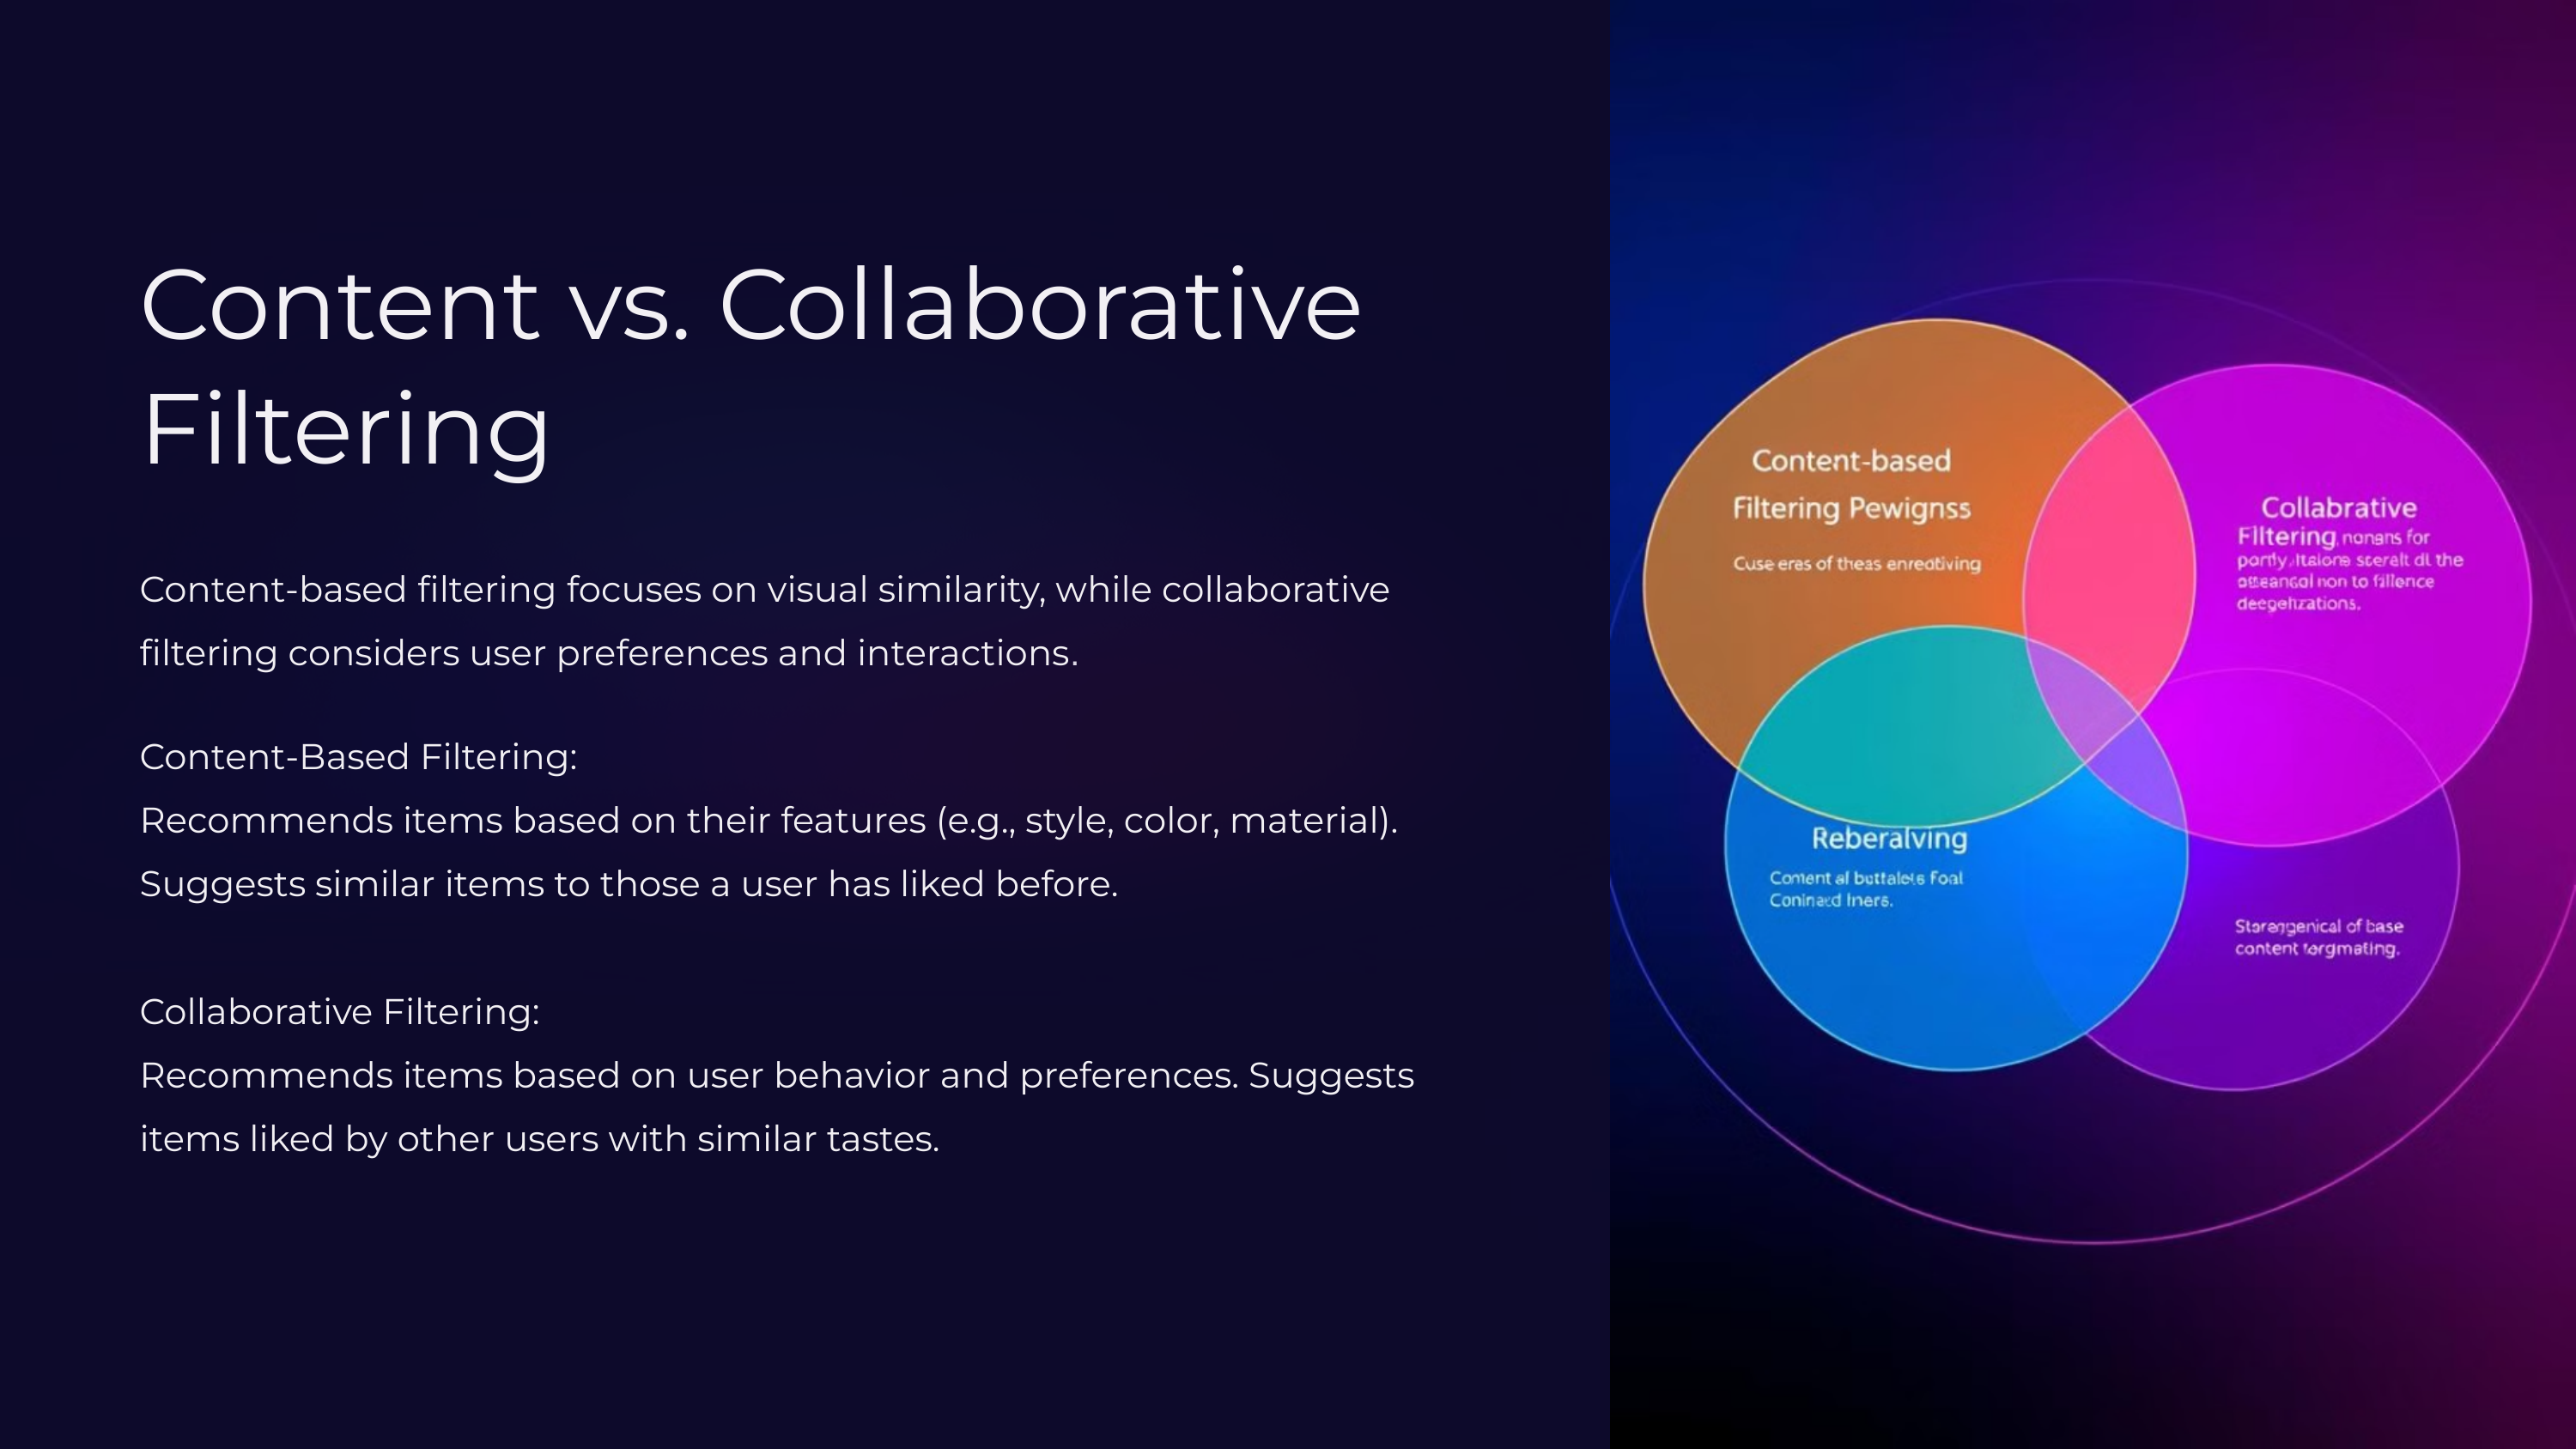

Content vs. Collaborative Filtering
Content-based filtering focuses on visual similarity, while collaborative filtering considers user preferences and interactions.

Content-Based Filtering:
Recommends items based on their features (e.g., style, color, material). Suggests similar items to those a user has liked before.

Collaborative Filtering:
Recommends items based on user behavior and preferences. Suggests items liked by other users with similar tastes.